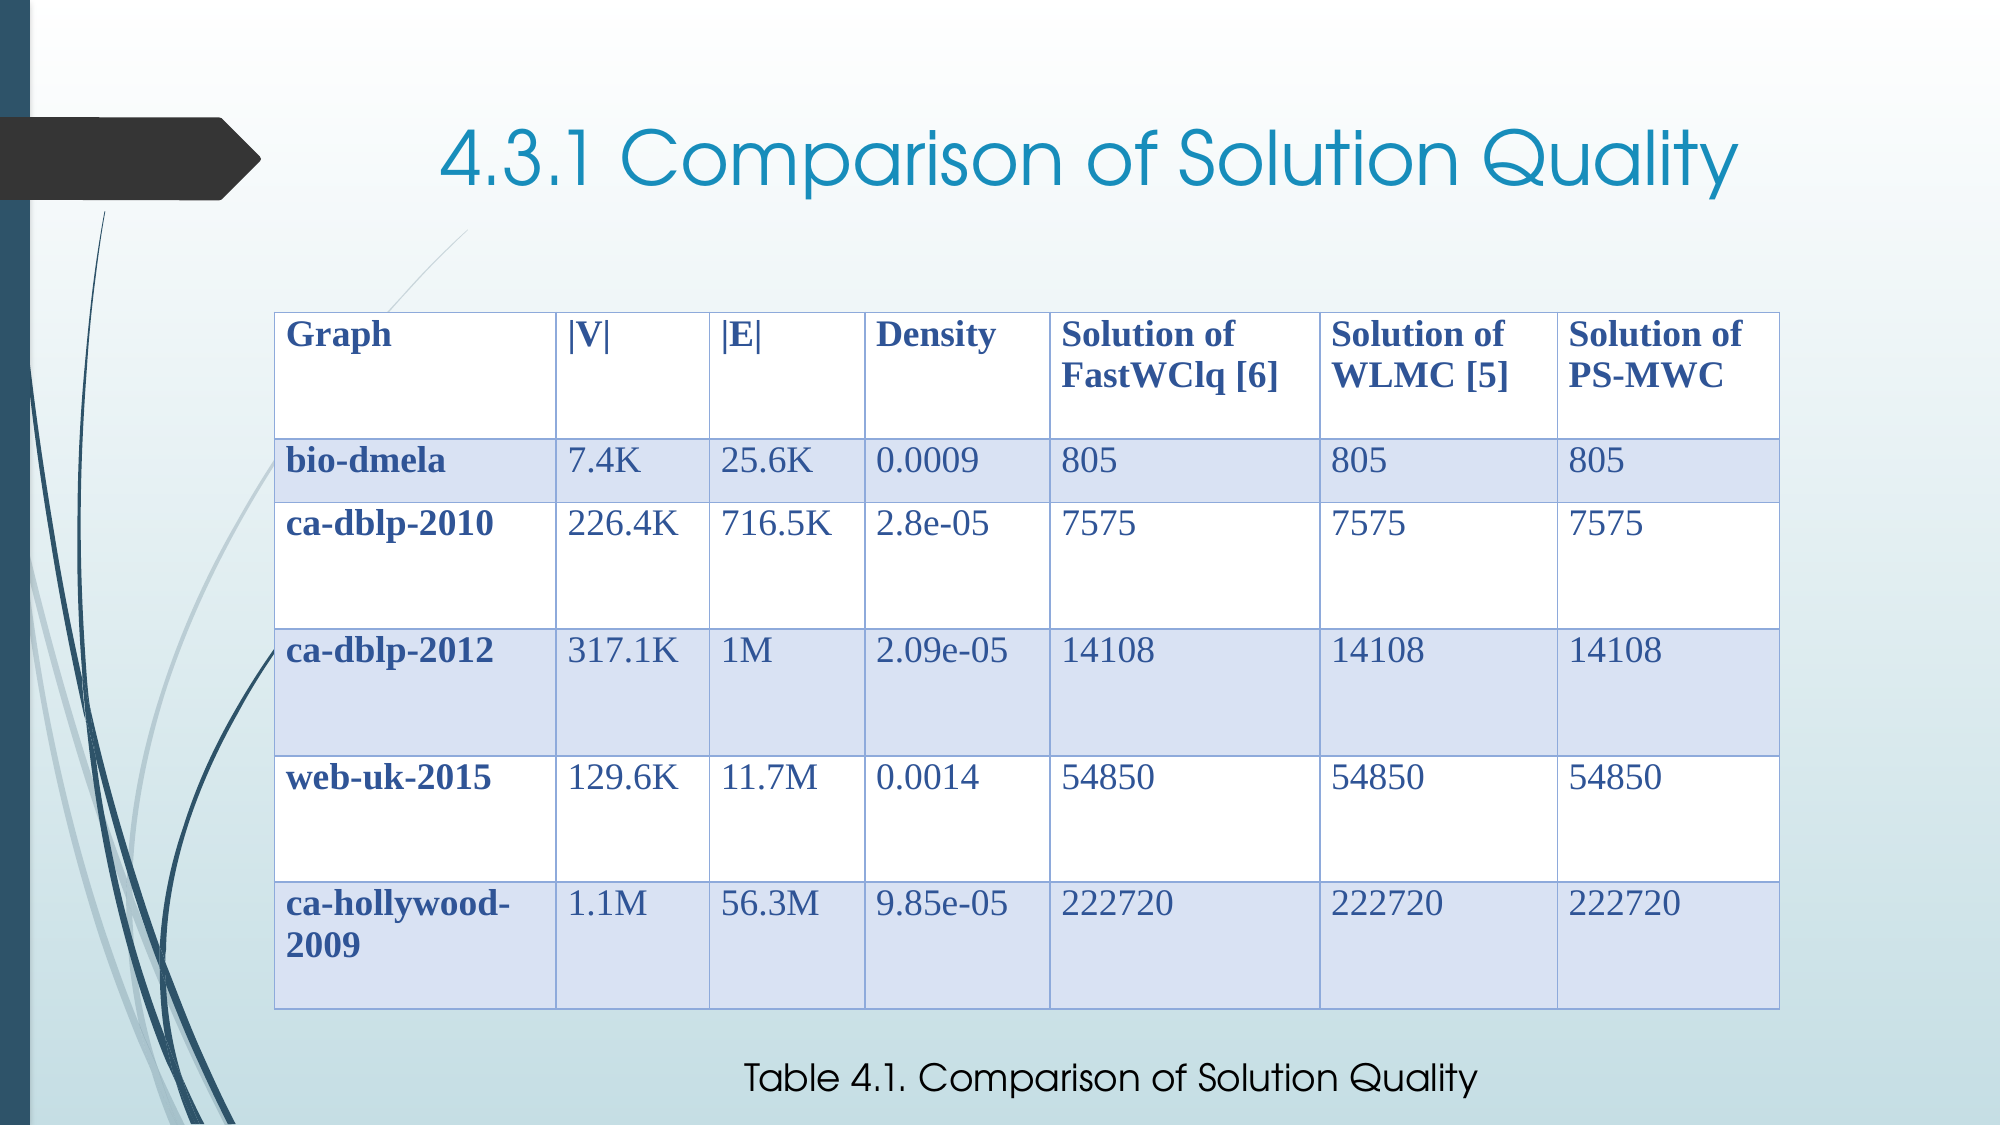

# 4.3.1 Comparison of Solution Quality
| Graph | |V| | |E| | Density | Solution of FastWClq [6] | Solution of WLMC [5] | Solution of PS-MWC |
| --- | --- | --- | --- | --- | --- | --- |
| bio-dmela | 7.4K | 25.6K | 0.0009 | 805 | 805 | 805 |
| ca-dblp-2010 | 226.4K | 716.5K | 2.8e-05 | 7575 | 7575 | 7575 |
| ca-dblp-2012 | 317.1K | 1M | 2.09e-05 | 14108 | 14108 | 14108 |
| web-uk-2015 | 129.6K | 11.7M | 0.0014 | 54850 | 54850 | 54850 |
| ca-hollywood-2009 | 1.1M | 56.3M | 9.85e-05 | 222720 | 222720 | 222720 |
Table 4.1. Comparison of Solution Quality